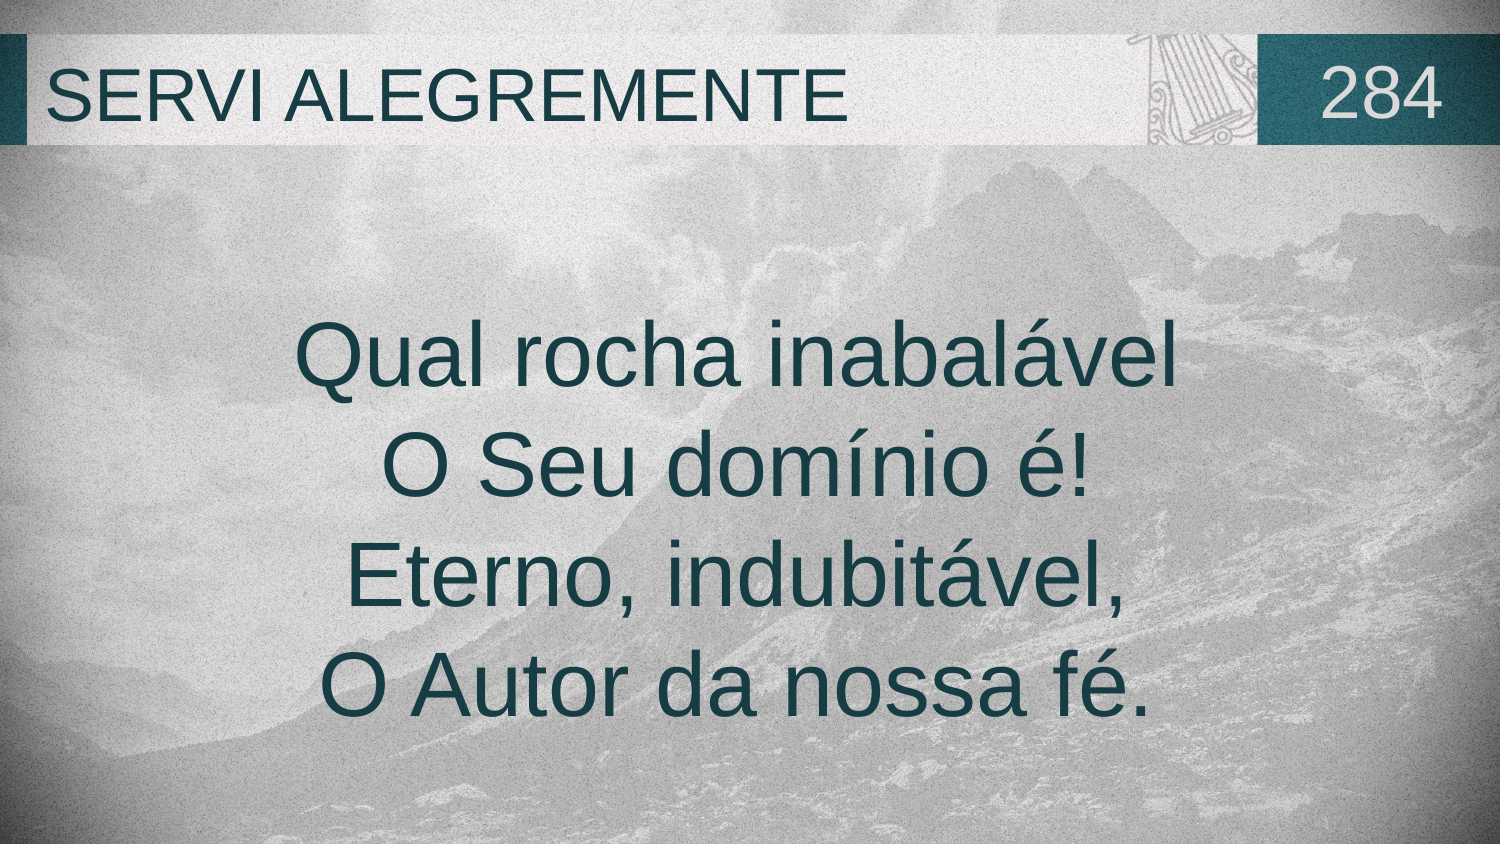

# SERVI ALEGREMENTE
284
Qual rocha inabalável
O Seu domínio é!
Eterno, indubitável,
O Autor da nossa fé.